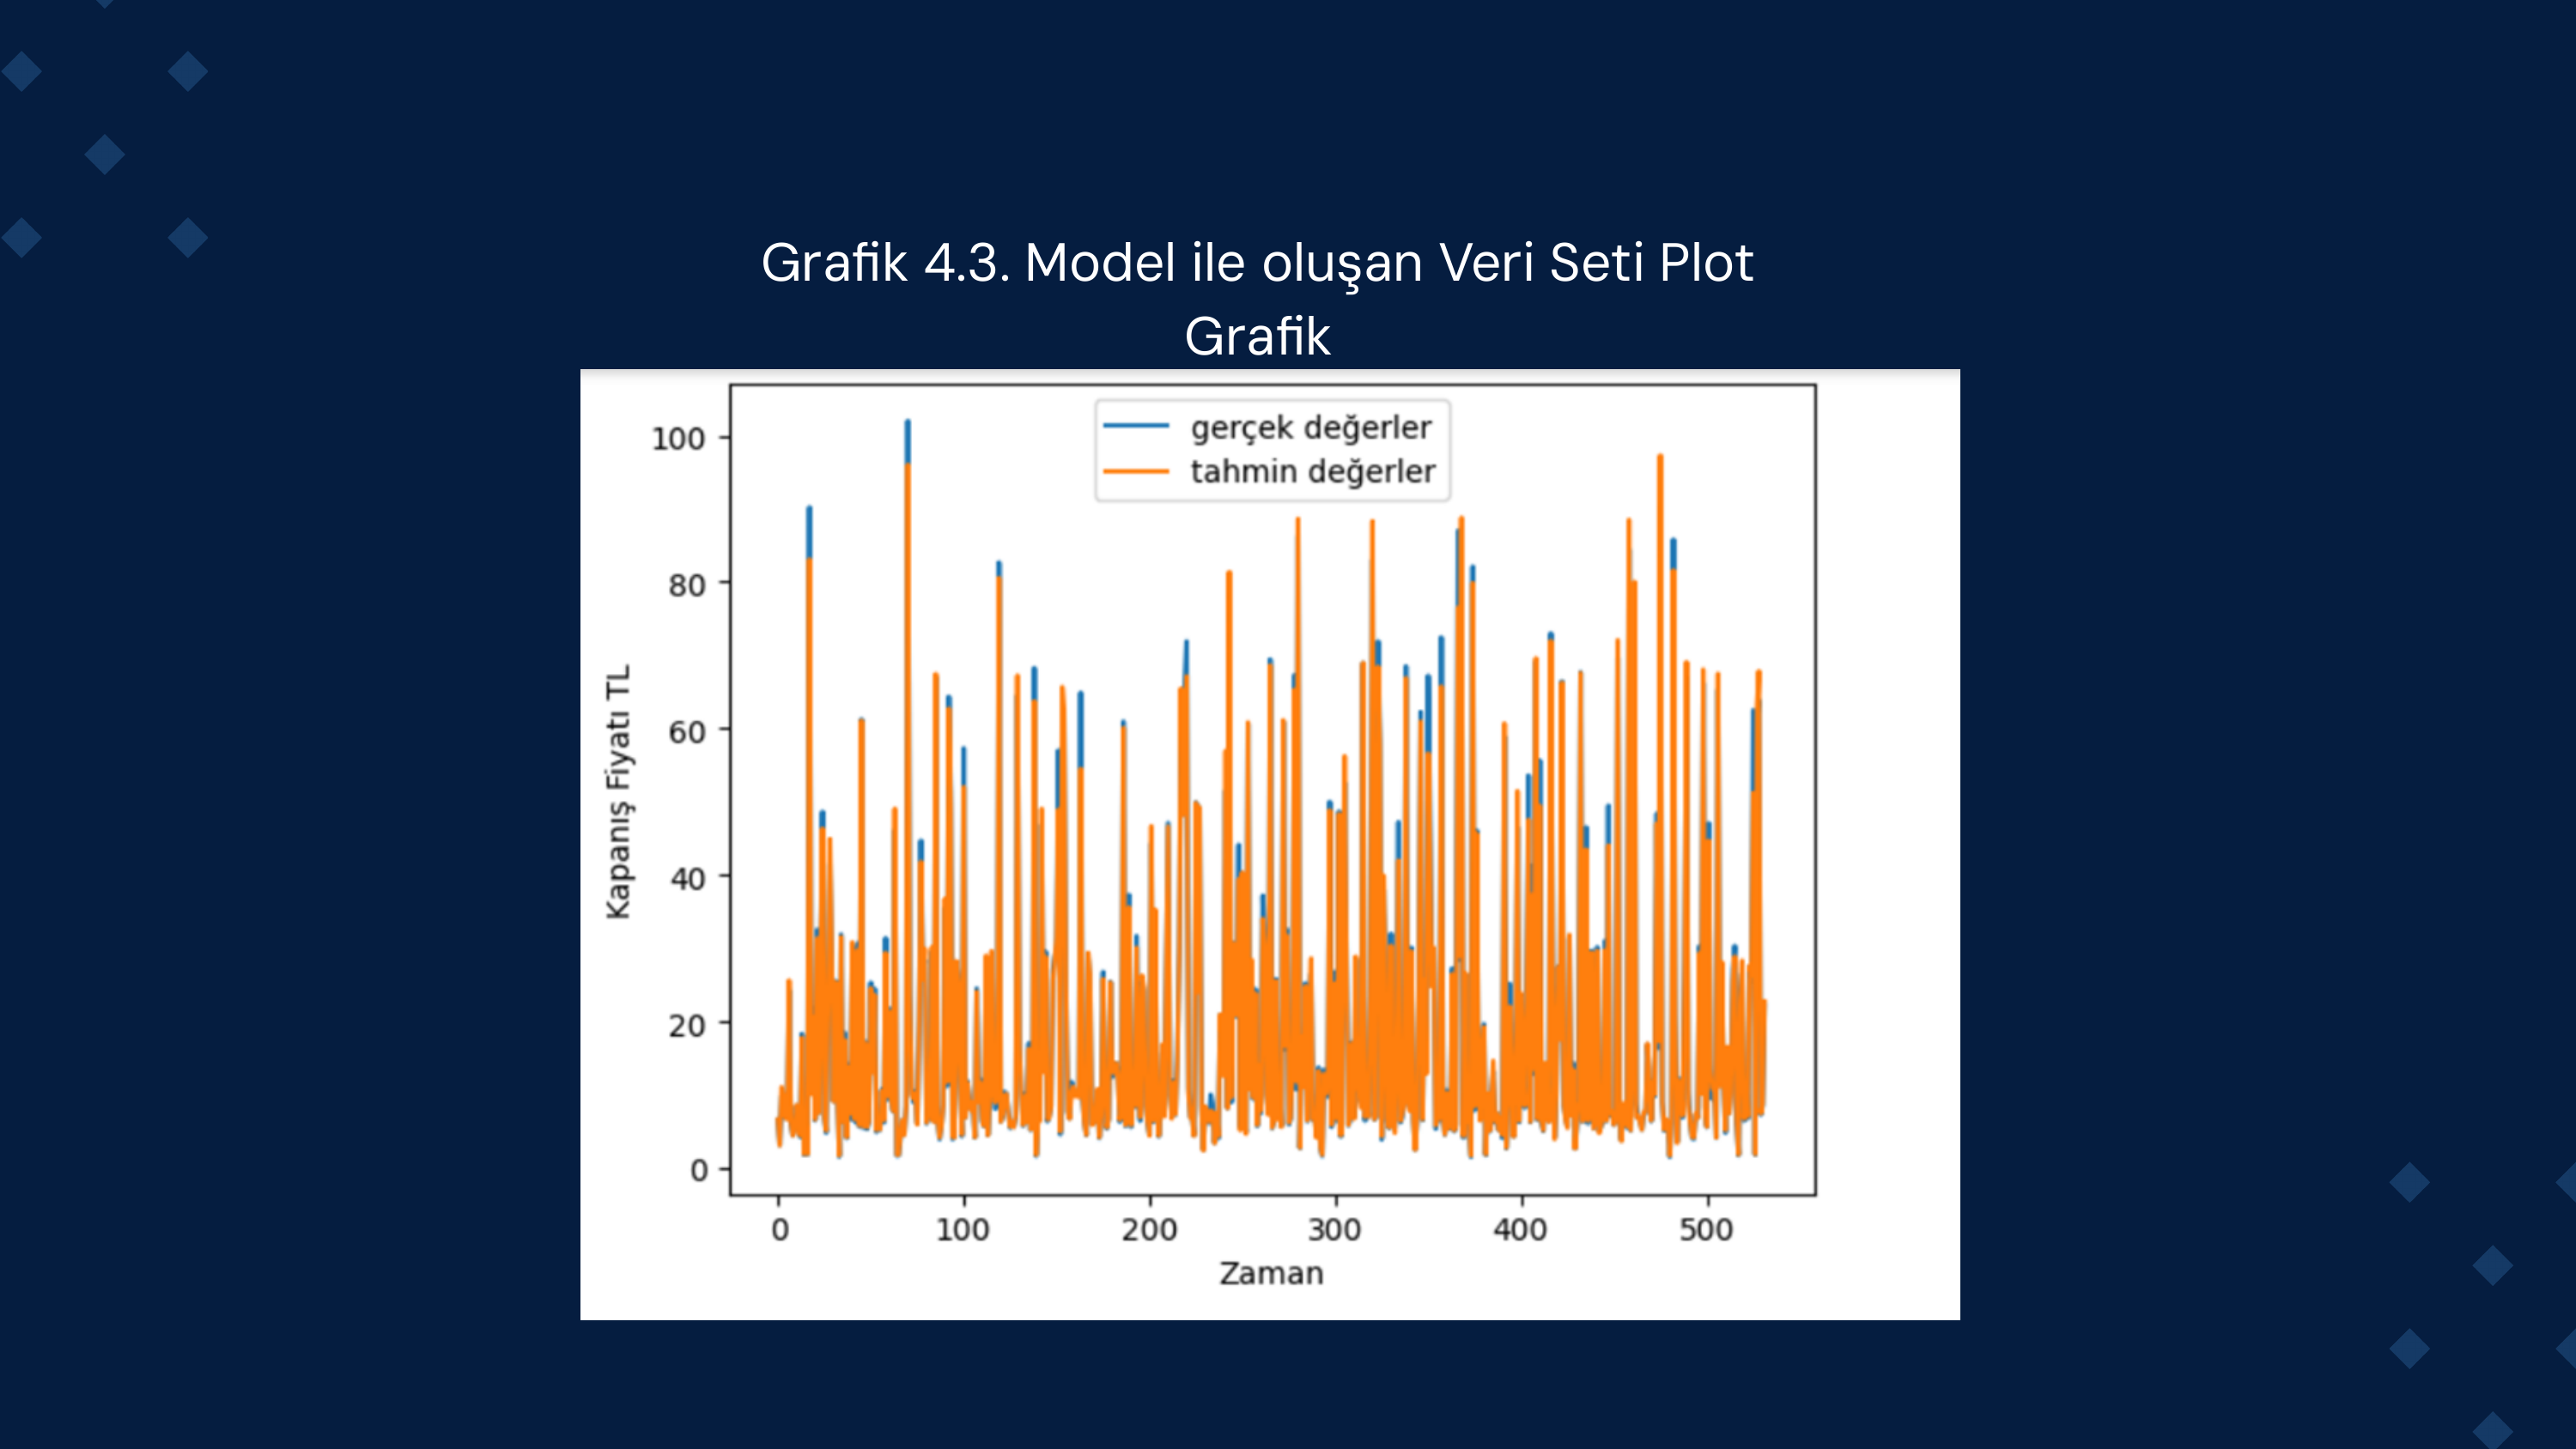

Grafik 4.3. Model ile oluşan Veri Seti Plot Grafik